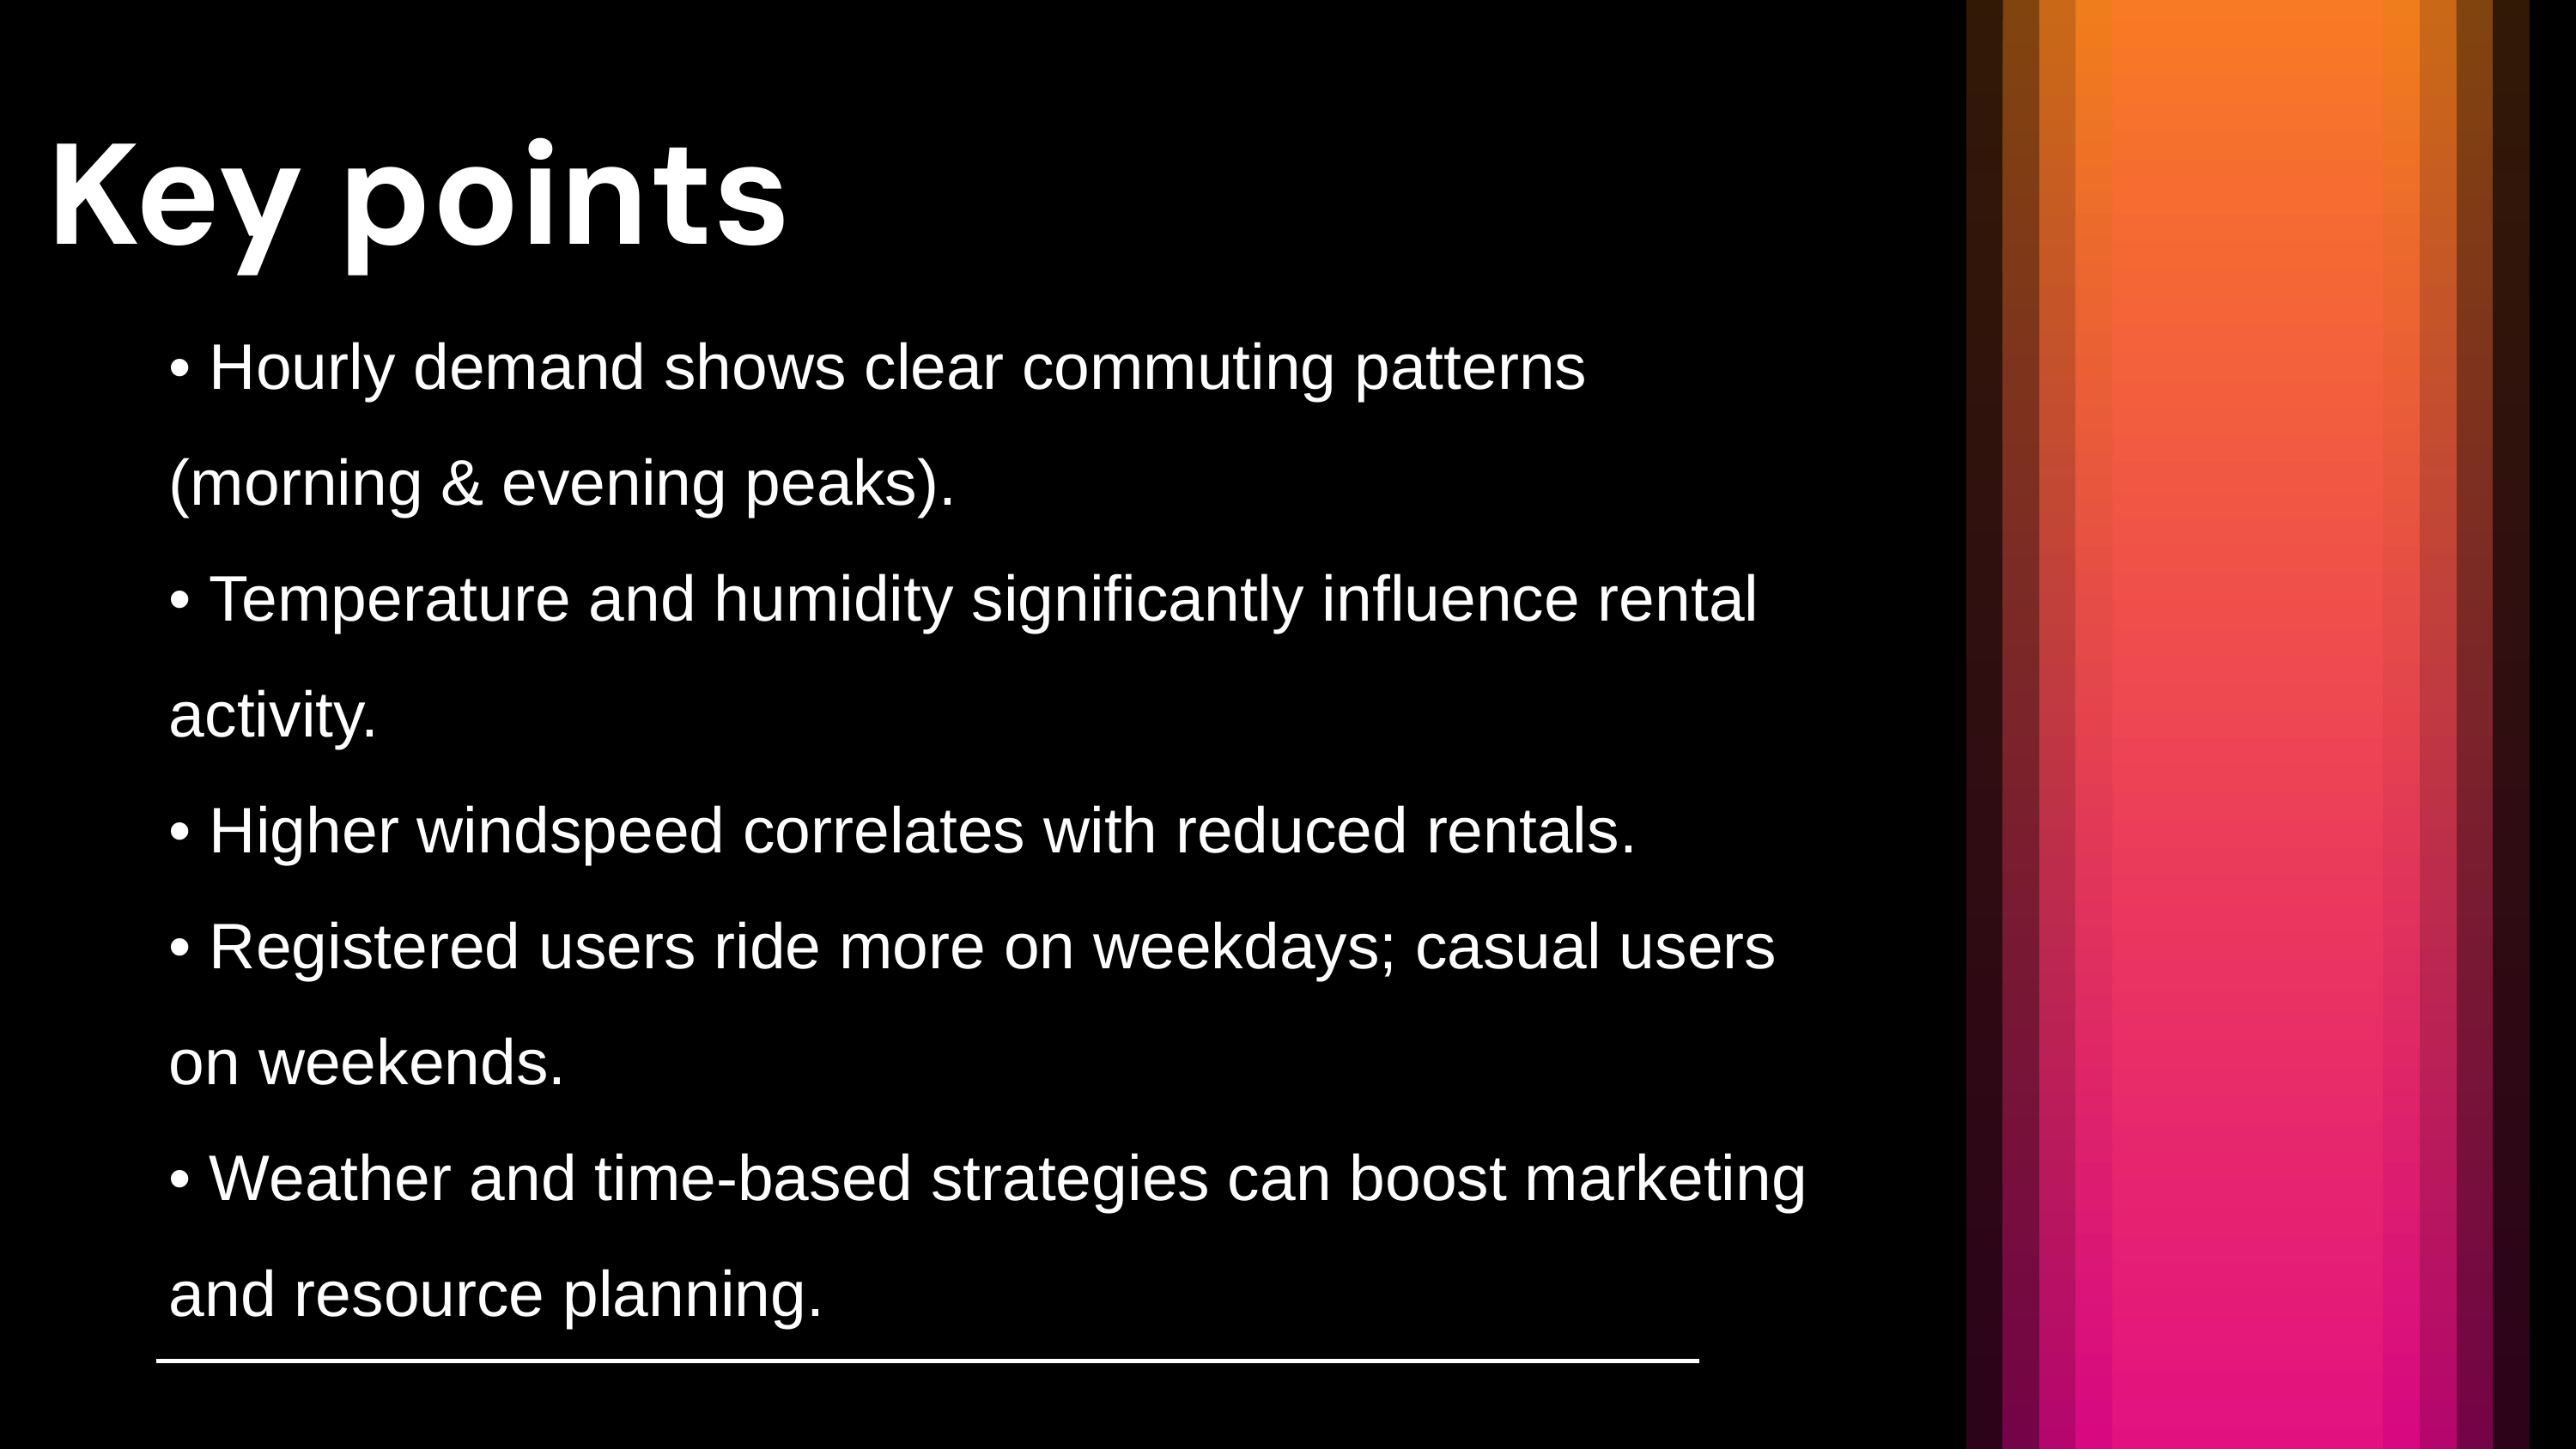

Key points
• Hourly demand shows clear commuting patterns (morning & evening peaks).
• Temperature and humidity significantly influence rental activity.
• Higher windspeed correlates with reduced rentals.
• Registered users ride more on weekdays; casual users on weekends.
• Weather and time-based strategies can boost marketing and resource planning.